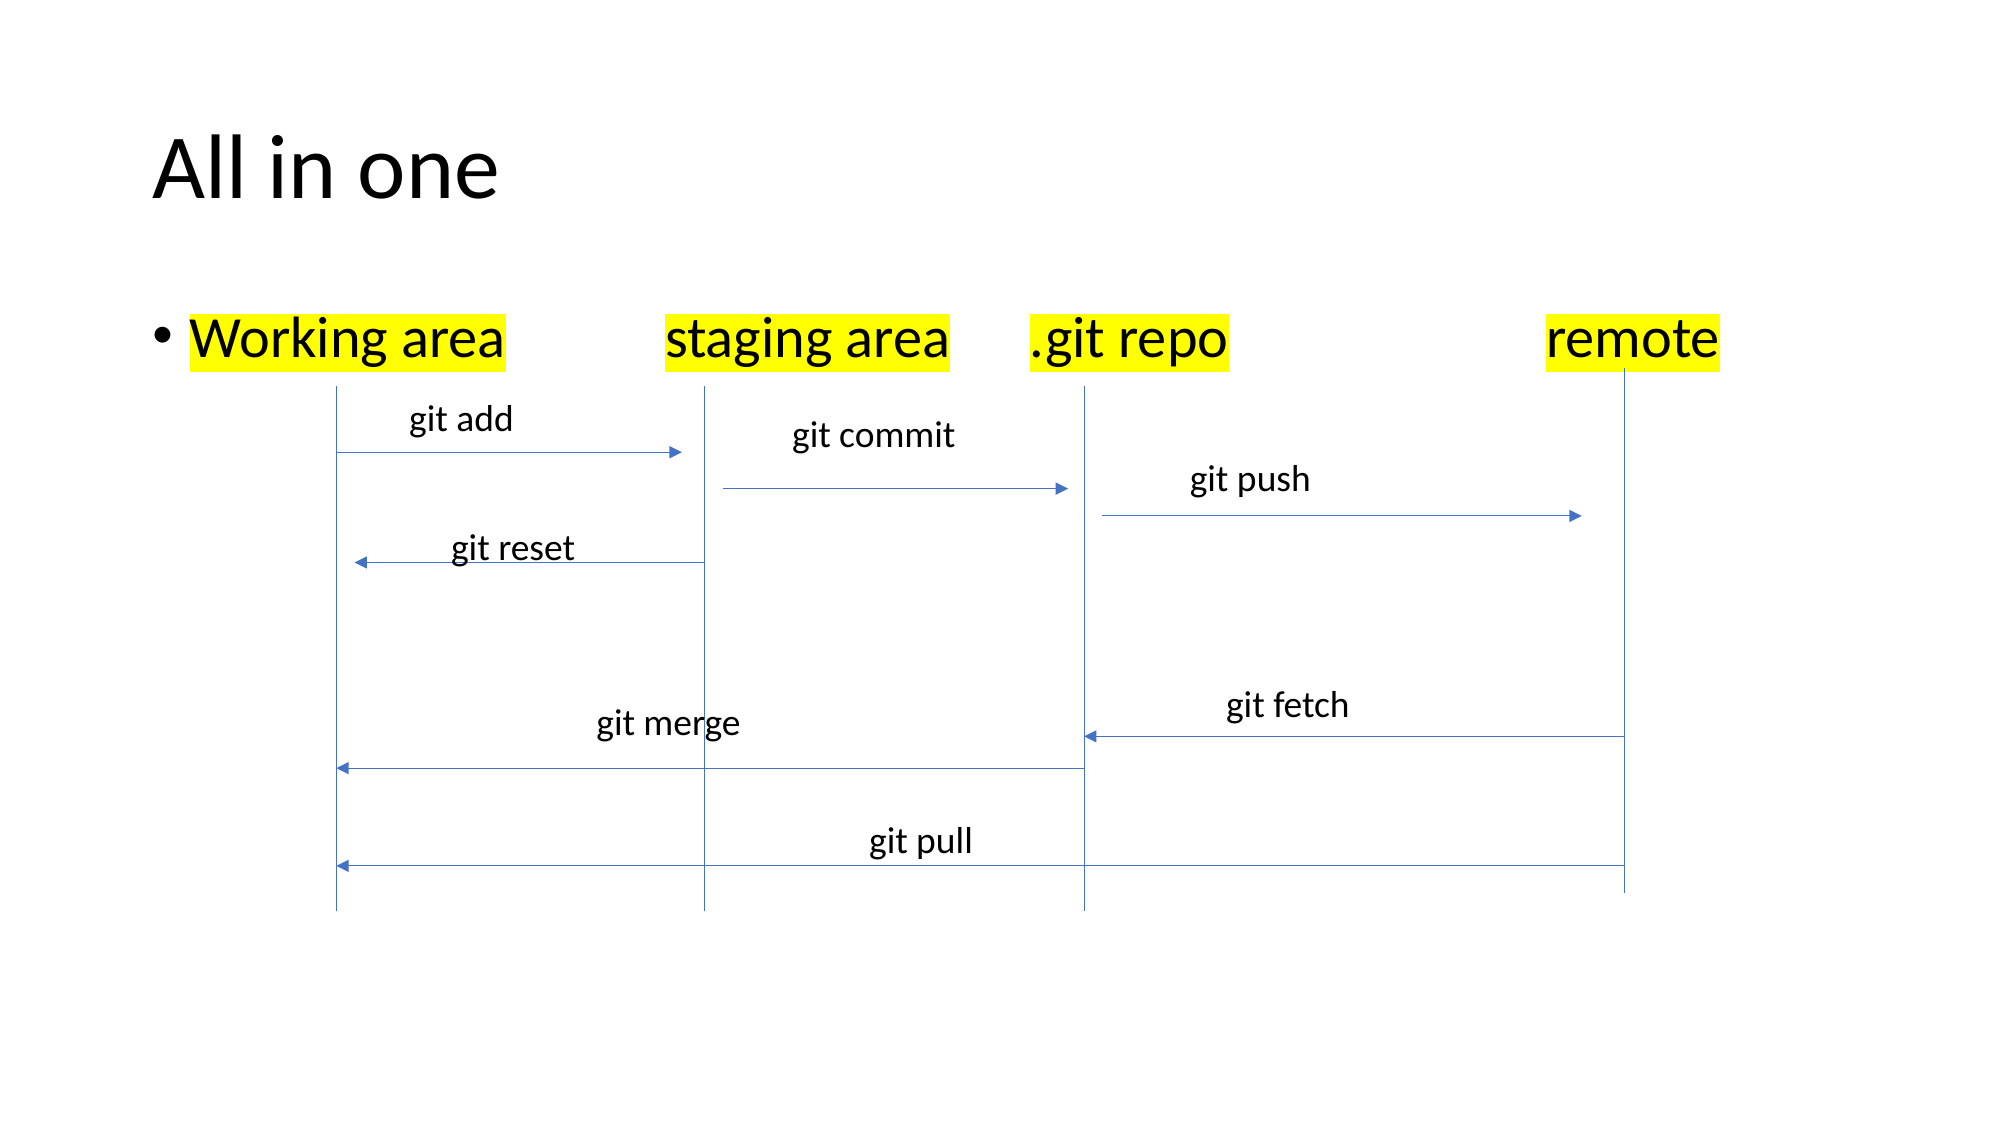

# All in one
Working area            staging area      .git repo                        remote
git add
git commit
git push
git reset
git fetch
git merge
git pull